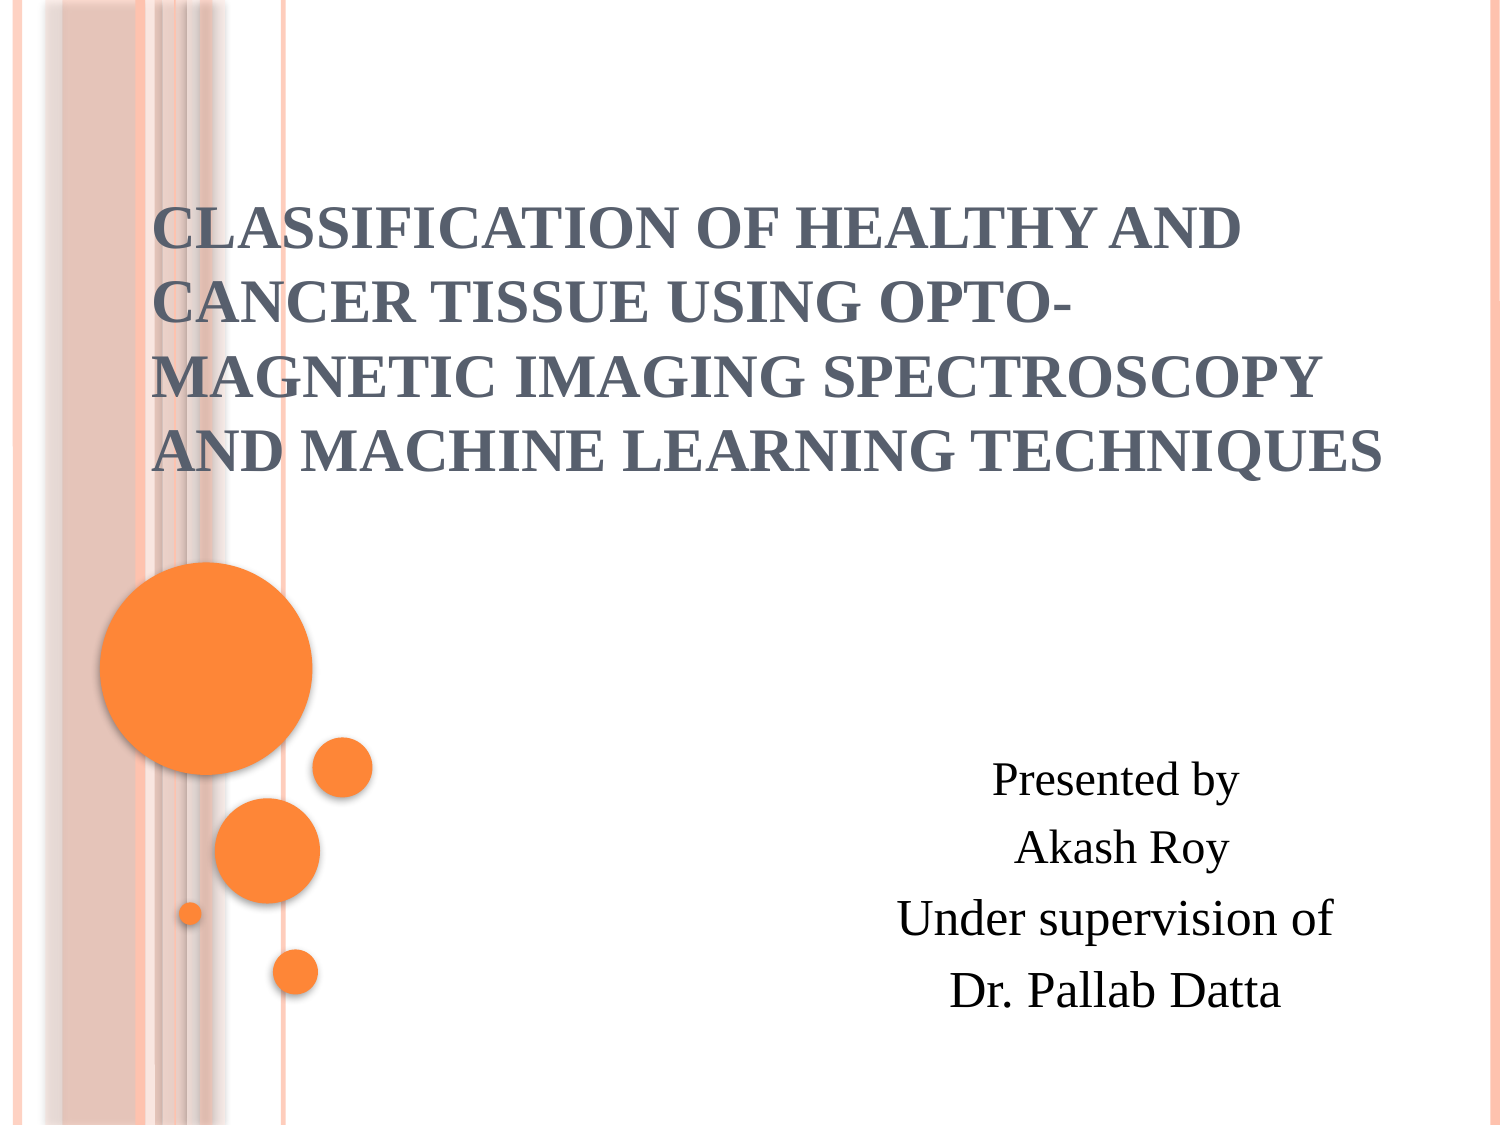

# Classification of healthy and cancer tissue using opto-magnetic imaging spectroscopy and machine learning techniques
Presented by
Akash Roy
Under supervision of
Dr. Pallab Datta